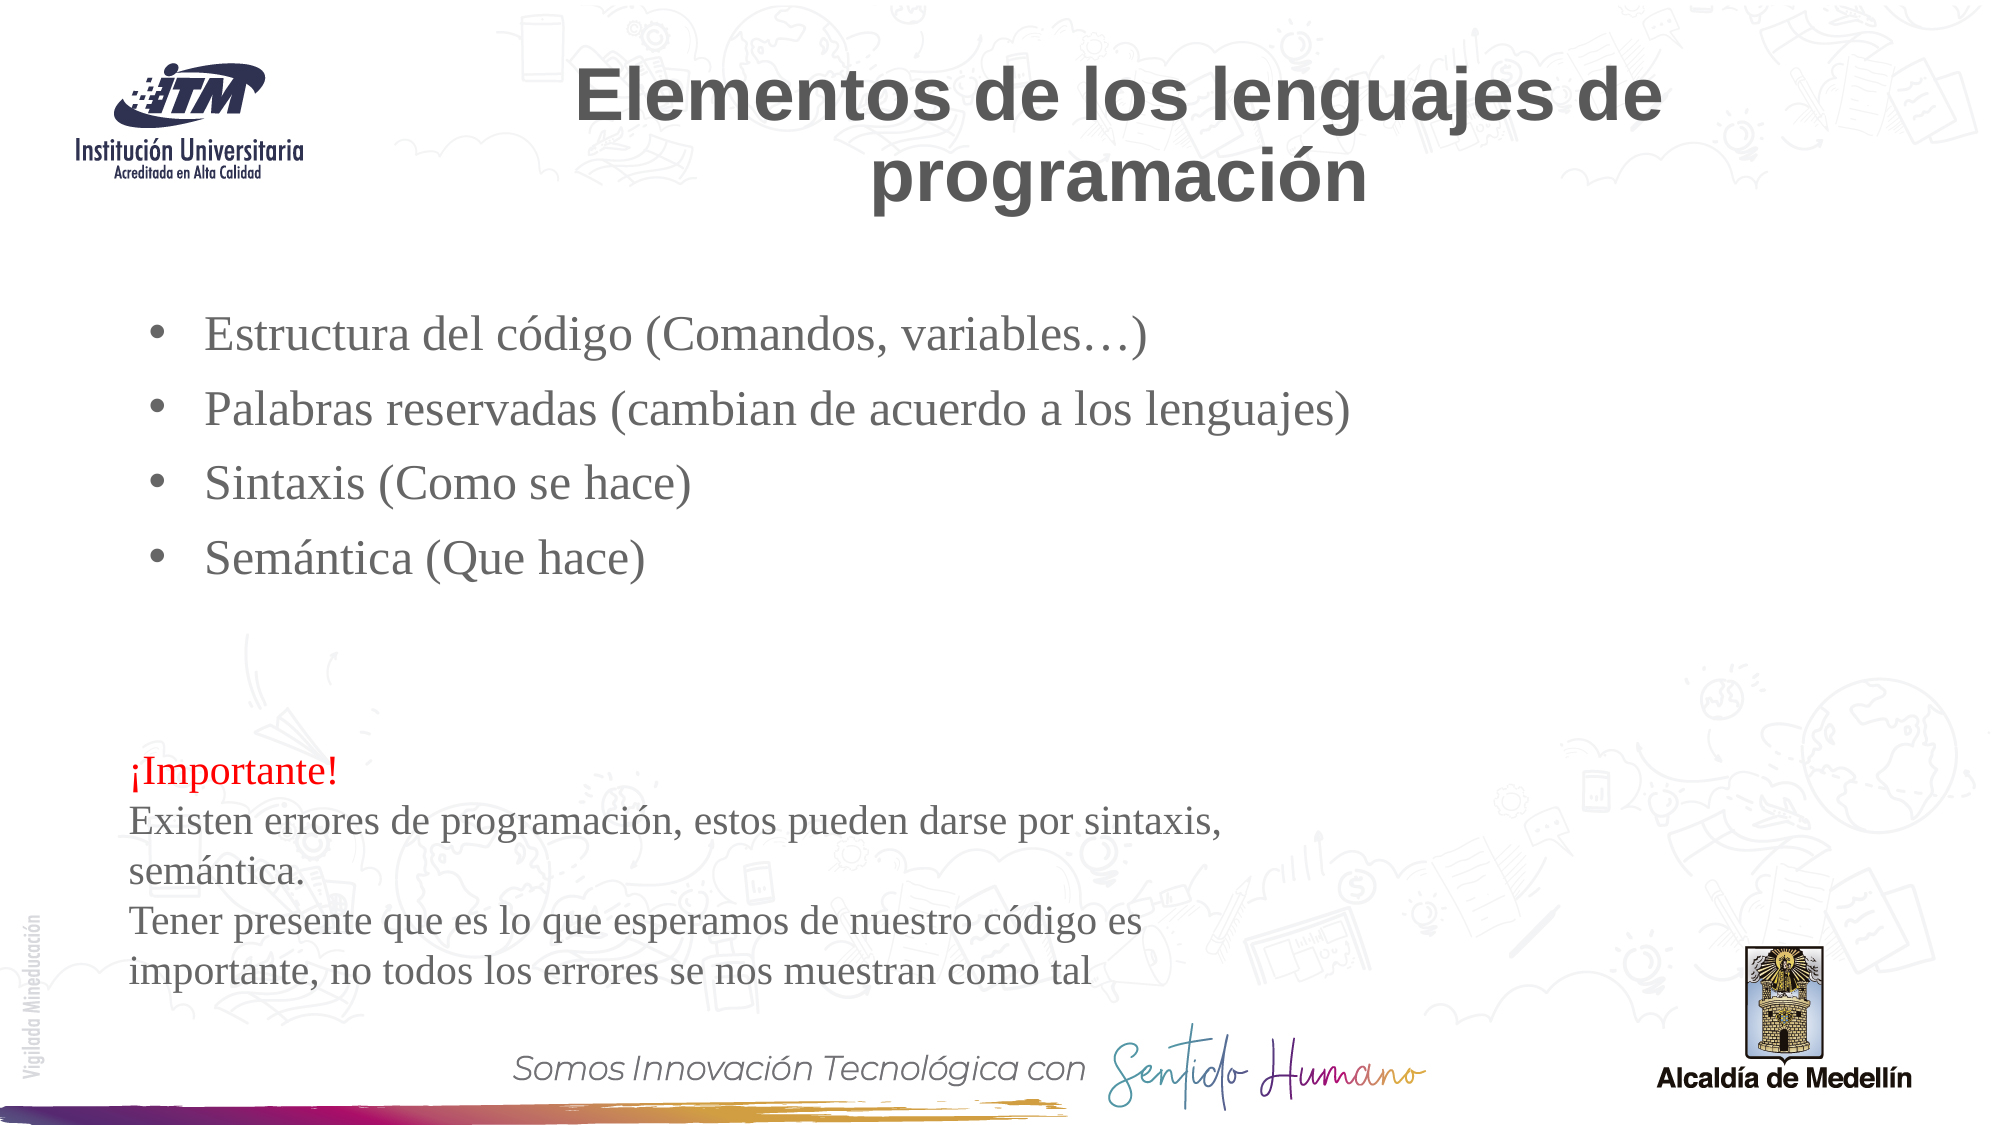

# Elementos de los lenguajes de programación
Estructura del código (Comandos, variables…)
Palabras reservadas (cambian de acuerdo a los lenguajes)
Sintaxis (Como se hace)
Semántica (Que hace)

¡Importante!
Existen errores de programación, estos pueden darse por sintaxis, semántica.
Tener presente que es lo que esperamos de nuestro código es importante, no todos los errores se nos muestran como tal